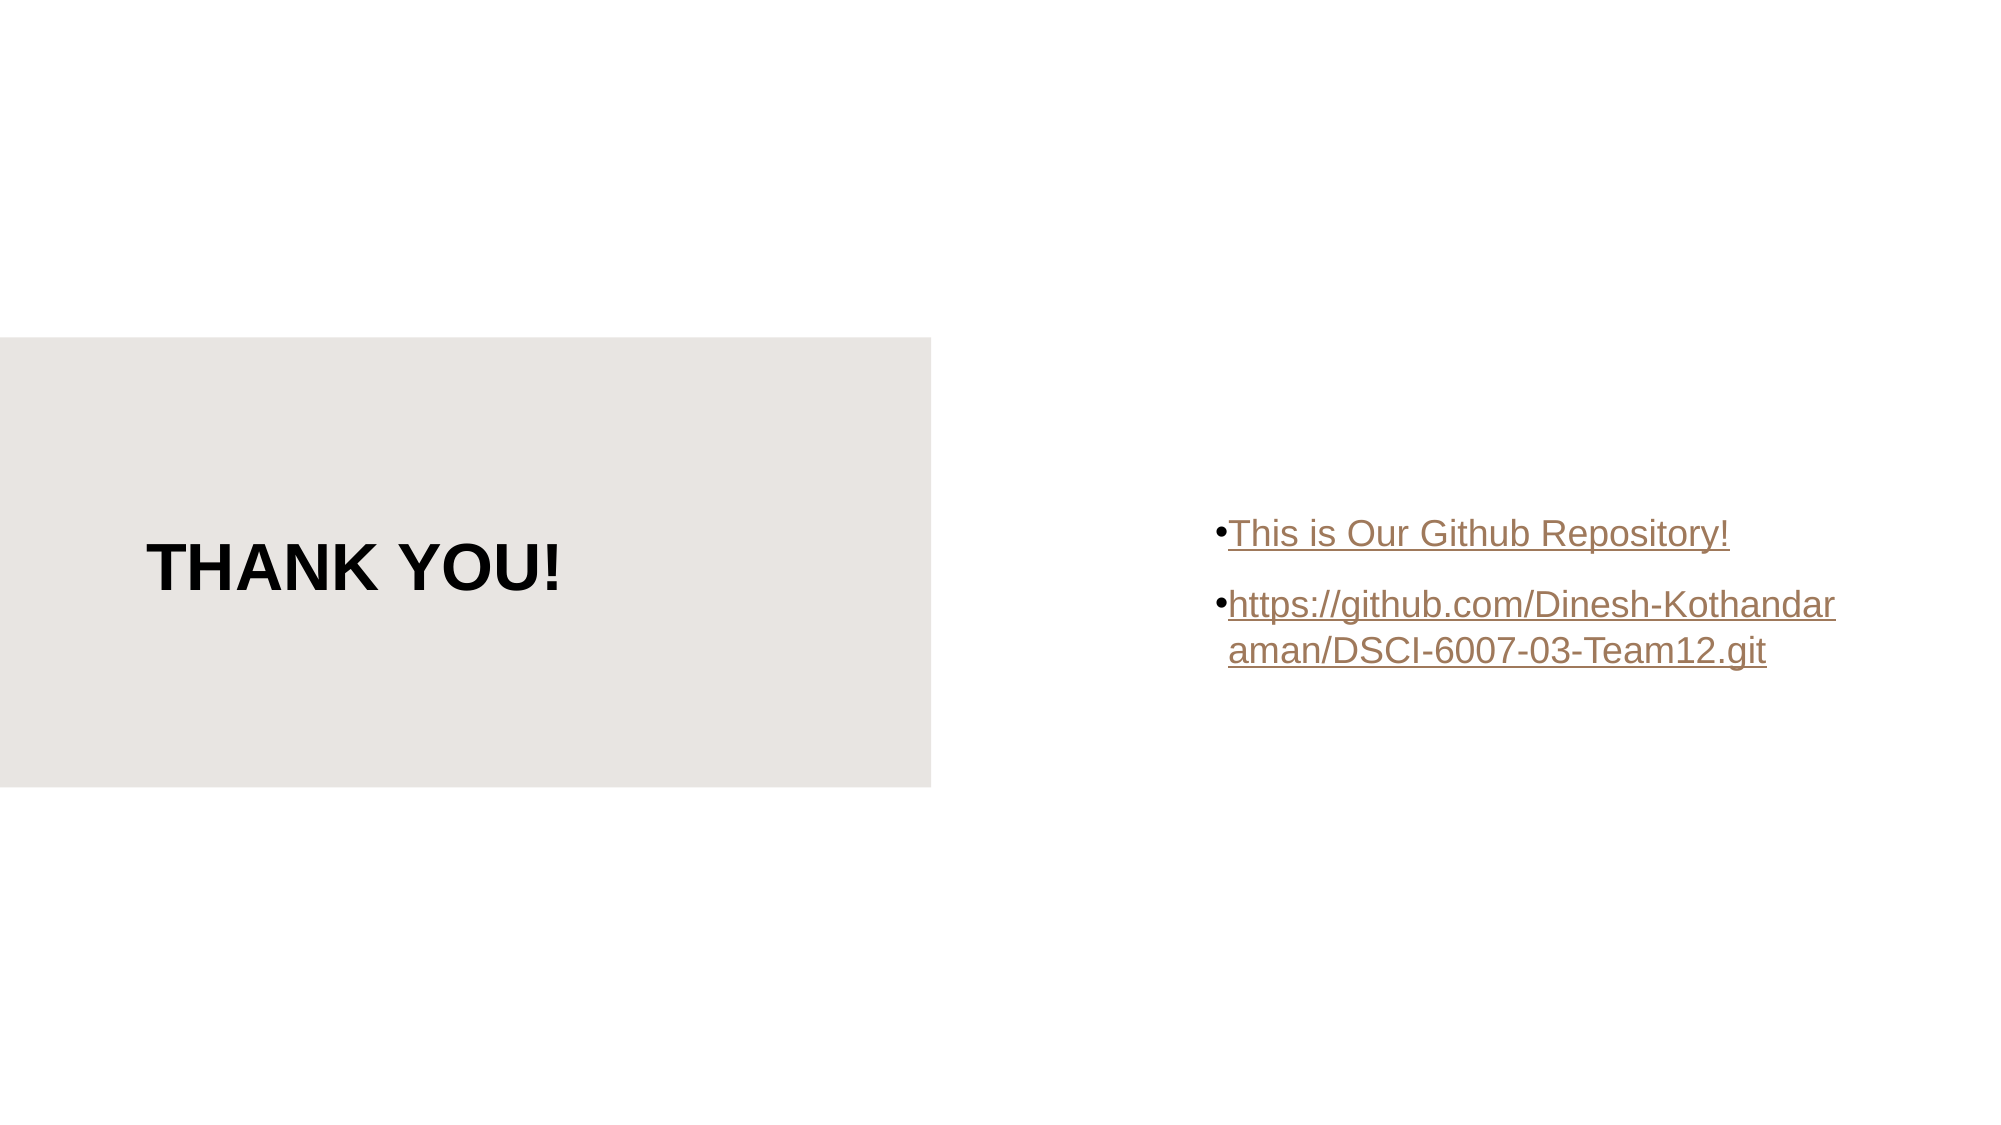

This is Our Github Repository!
https://github.com/Dinesh-Kothandaraman/DSCI-6007-03-Team12.git

# THANK YOU!